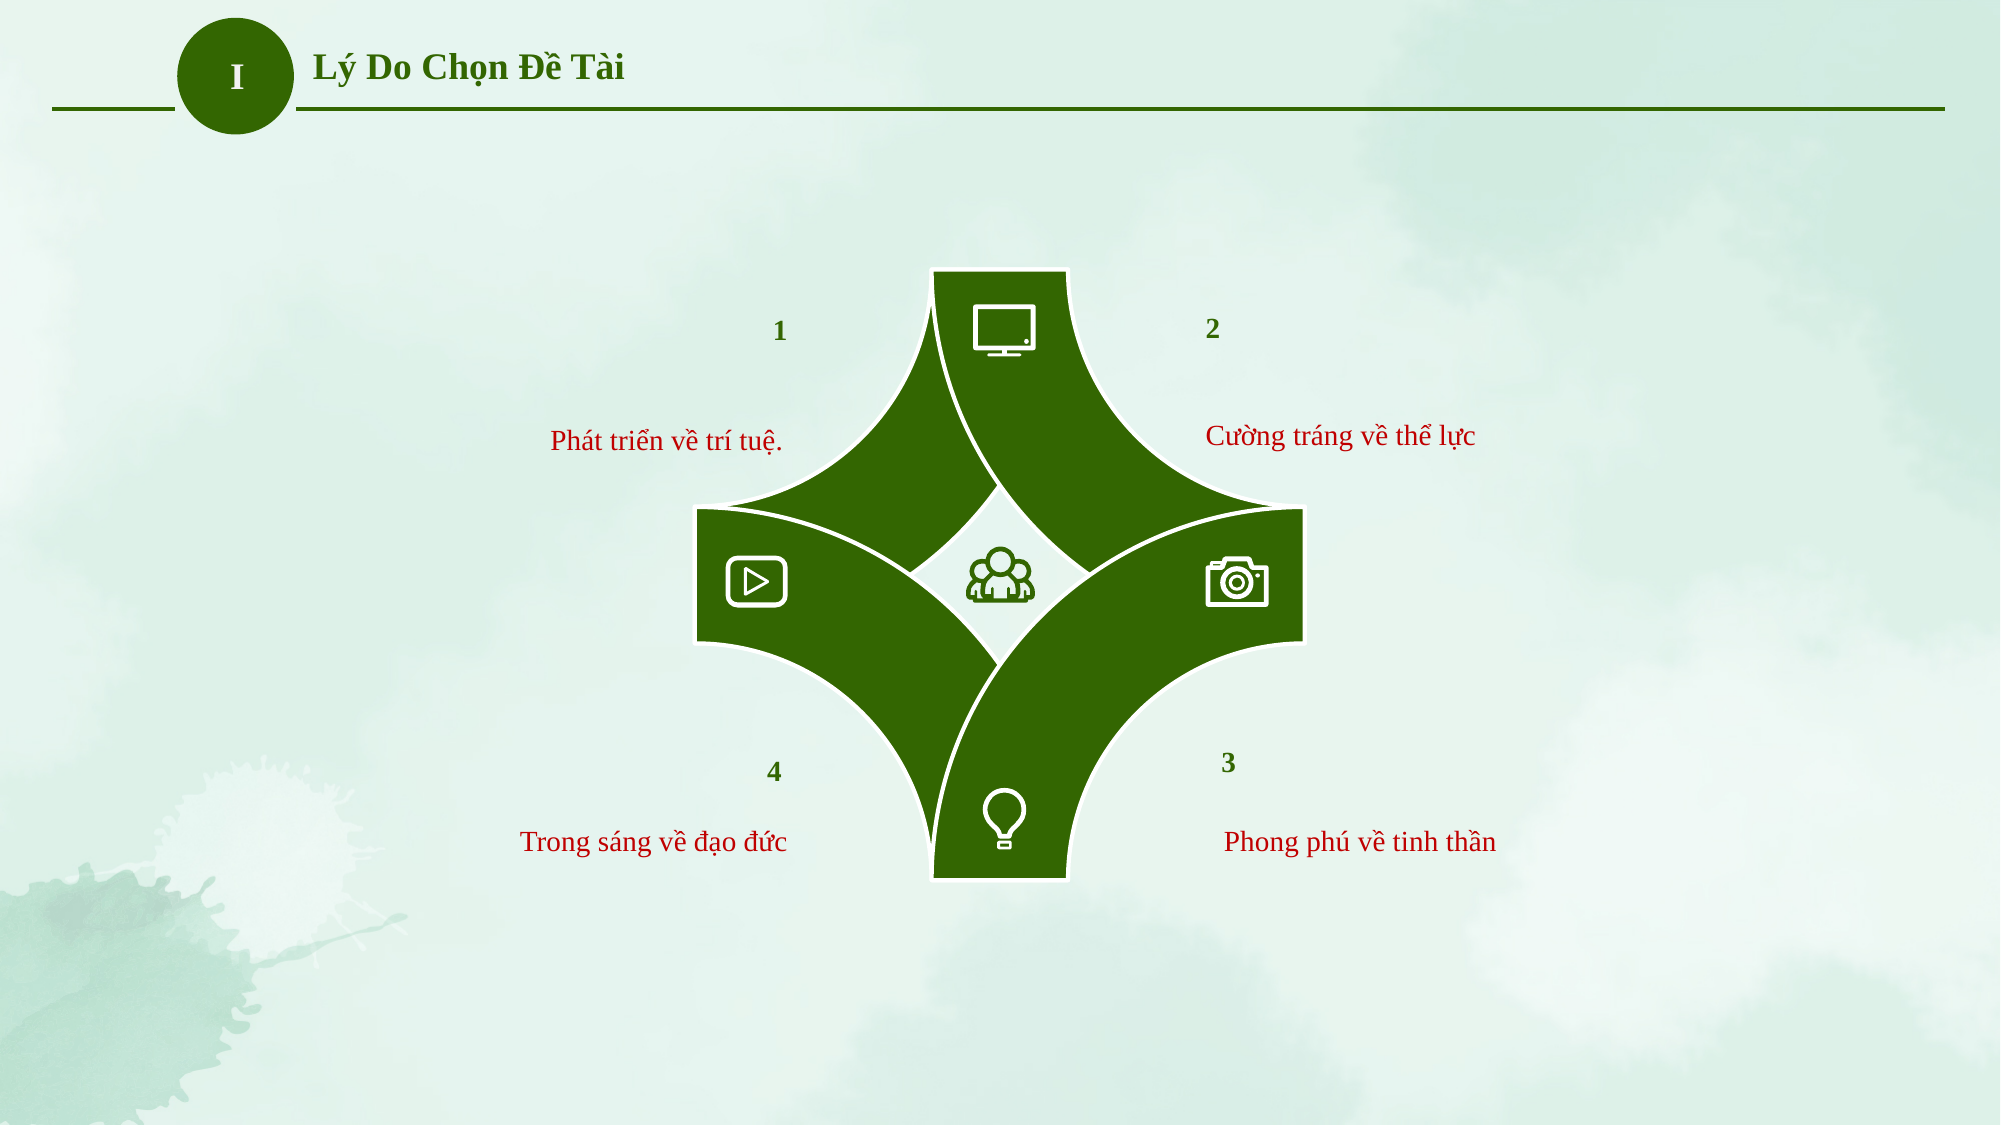

I
Lý Do Chọn Đề Tài
Work overview

2
1

Cường tráng về thể lực
Phát triển về trí tuệ.

3
4

Trong sáng về đạo đức
Phong phú về tinh thần